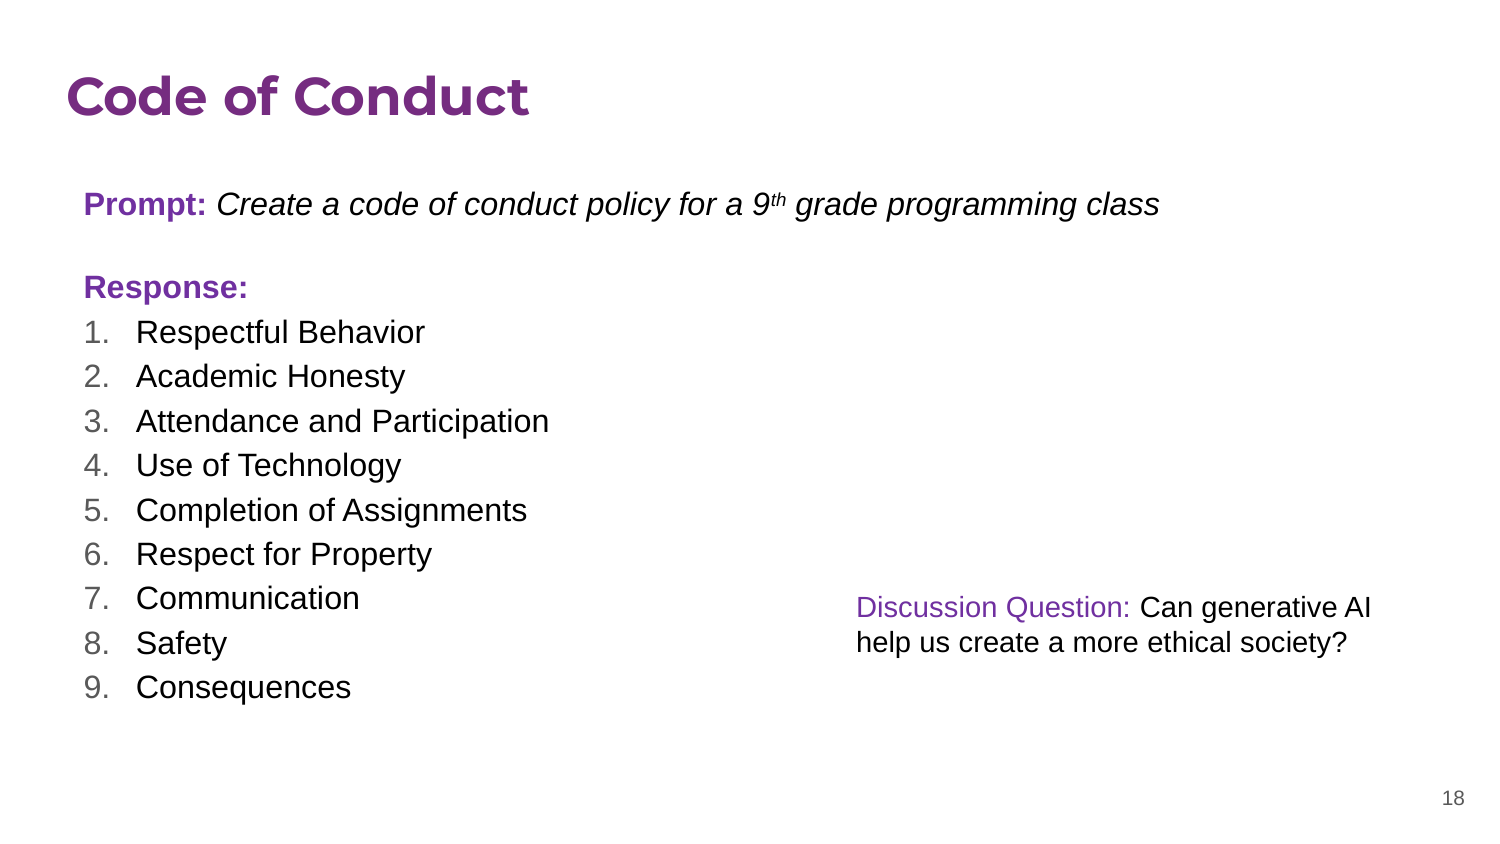

# Code of Conduct
Prompt: Create a code of conduct policy for a 9th grade programming class
Response:
Respectful Behavior
Academic Honesty
Attendance and Participation
Use of Technology
Completion of Assignments
Respect for Property
Communication
Safety
Consequences

Discussion Question: Can generative AI help us create a more ethical society?
18